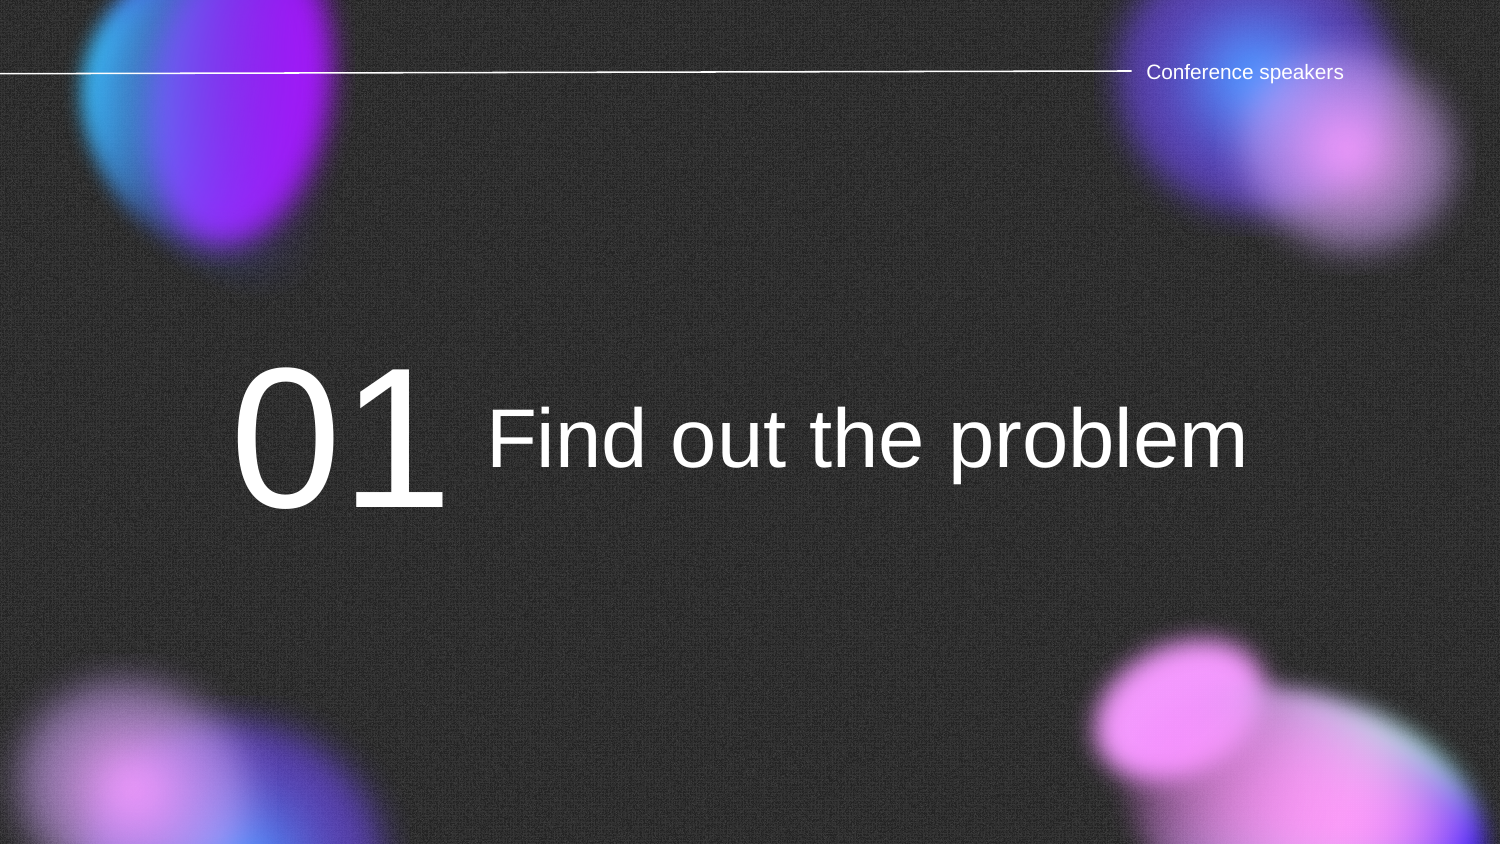

Conference speakers
01
# Find out the problem